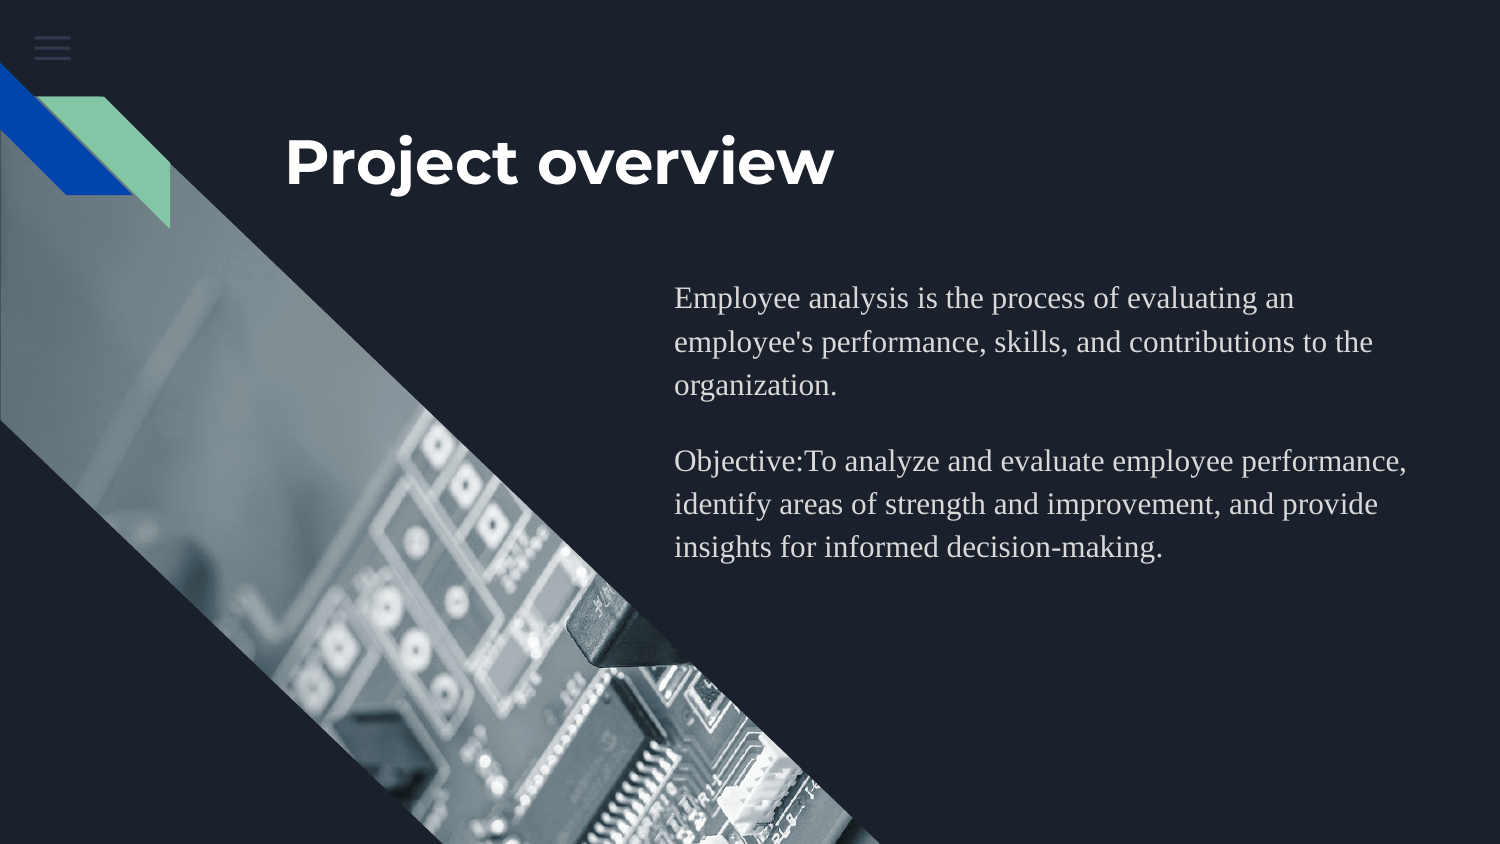

# Project overview
Employee analysis is the process of evaluating an employee's performance, skills, and contributions to the organization.
Objective:To analyze and evaluate employee performance, identify areas of strength and improvement, and provide insights for informed decision-making.